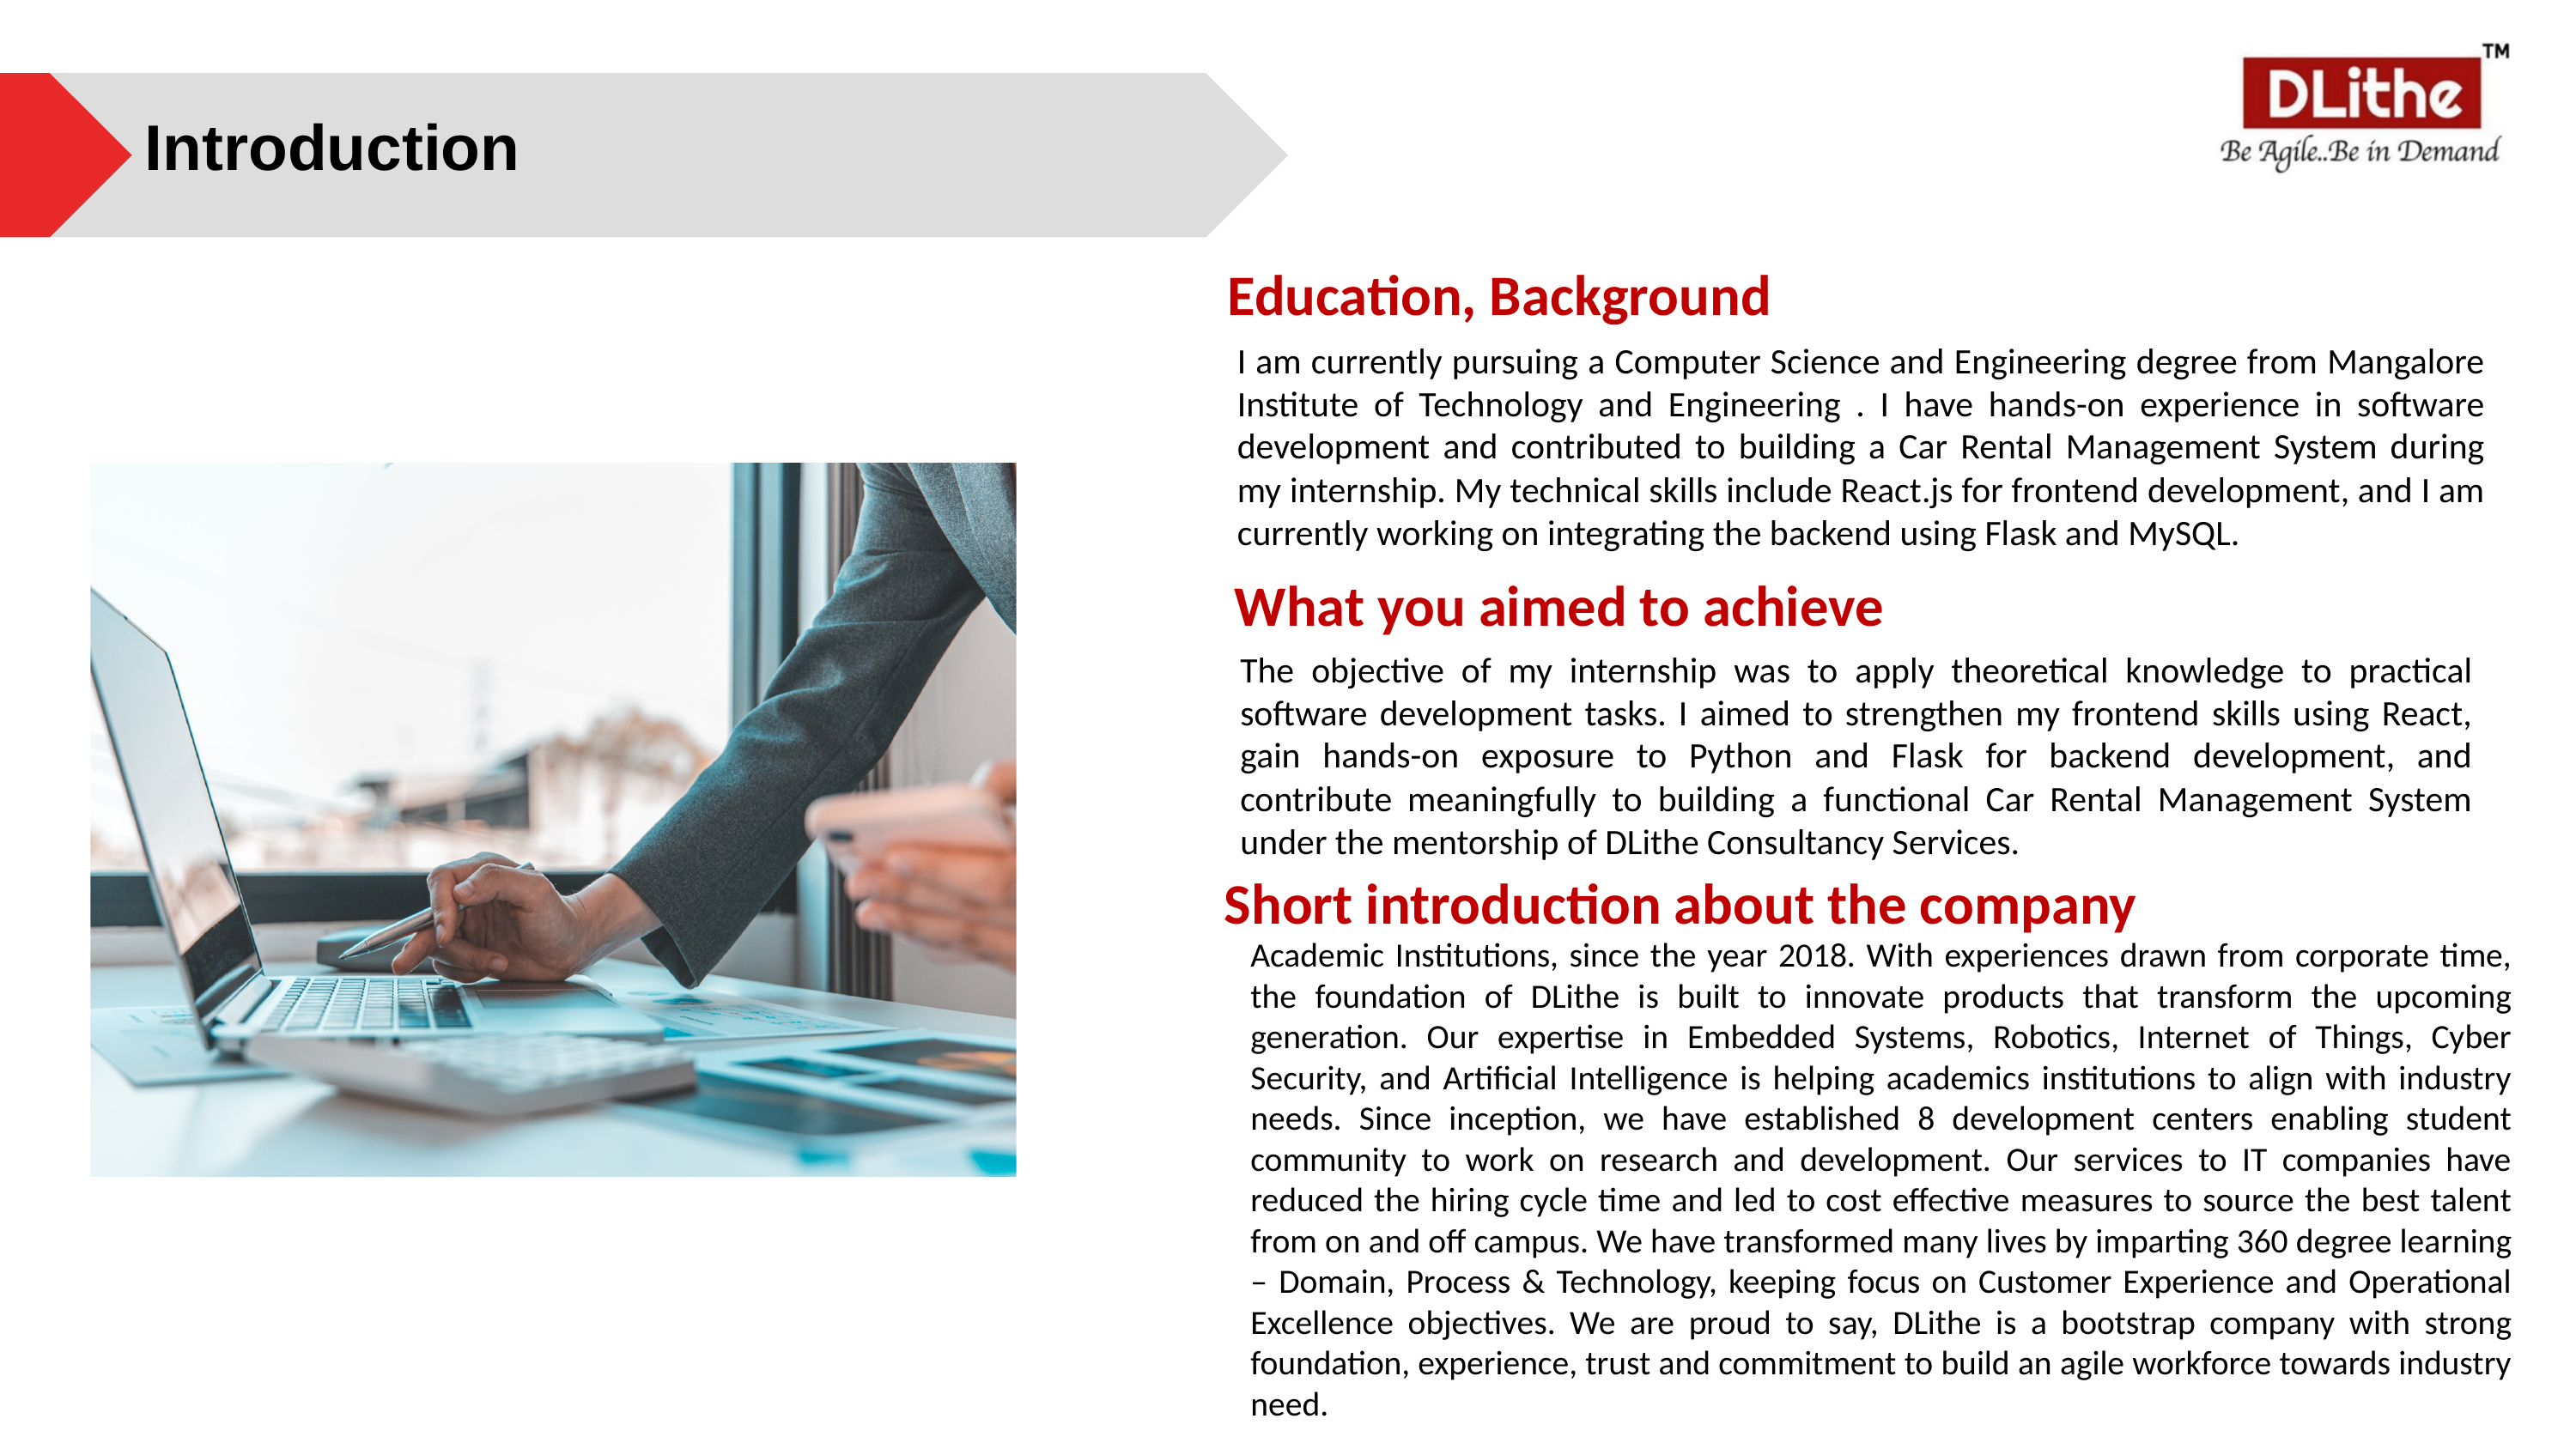

Introduction
Education, Background
I am currently pursuing a Computer Science and Engineering degree from Mangalore Institute of Technology and Engineering . I have hands-on experience in software development and contributed to building a Car Rental Management System during my internship. My technical skills include React.js for frontend development, and I am currently working on integrating the backend using Flask and MySQL.

What you aimed to achieve
The objective of my internship was to apply theoretical knowledge to practical software development tasks. I aimed to strengthen my frontend skills using React, gain hands-on exposure to Python and Flask for backend development, and contribute meaningfully to building a functional Car Rental Management System under the mentorship of DLithe Consultancy Services.
Short introduction about the company
Academic Institutions, since the year 2018. With experiences drawn from corporate time, the foundation of DLithe is built to innovate products that transform the upcoming generation. Our expertise in Embedded Systems, Robotics, Internet of Things, Cyber Security, and Artificial Intelligence is helping academics institutions to align with industry needs. Since inception, we have established 8 development centers enabling student community to work on research and development. Our services to IT companies have reduced the hiring cycle time and led to cost effective measures to source the best talent from on and off campus. We have transformed many lives by imparting 360 degree learning – Domain, Process & Technology, keeping focus on Customer Experience and Operational Excellence objectives. We are proud to say, DLithe is a bootstrap company with strong foundation, experience, trust and commitment to build an agile workforce towards industry need.